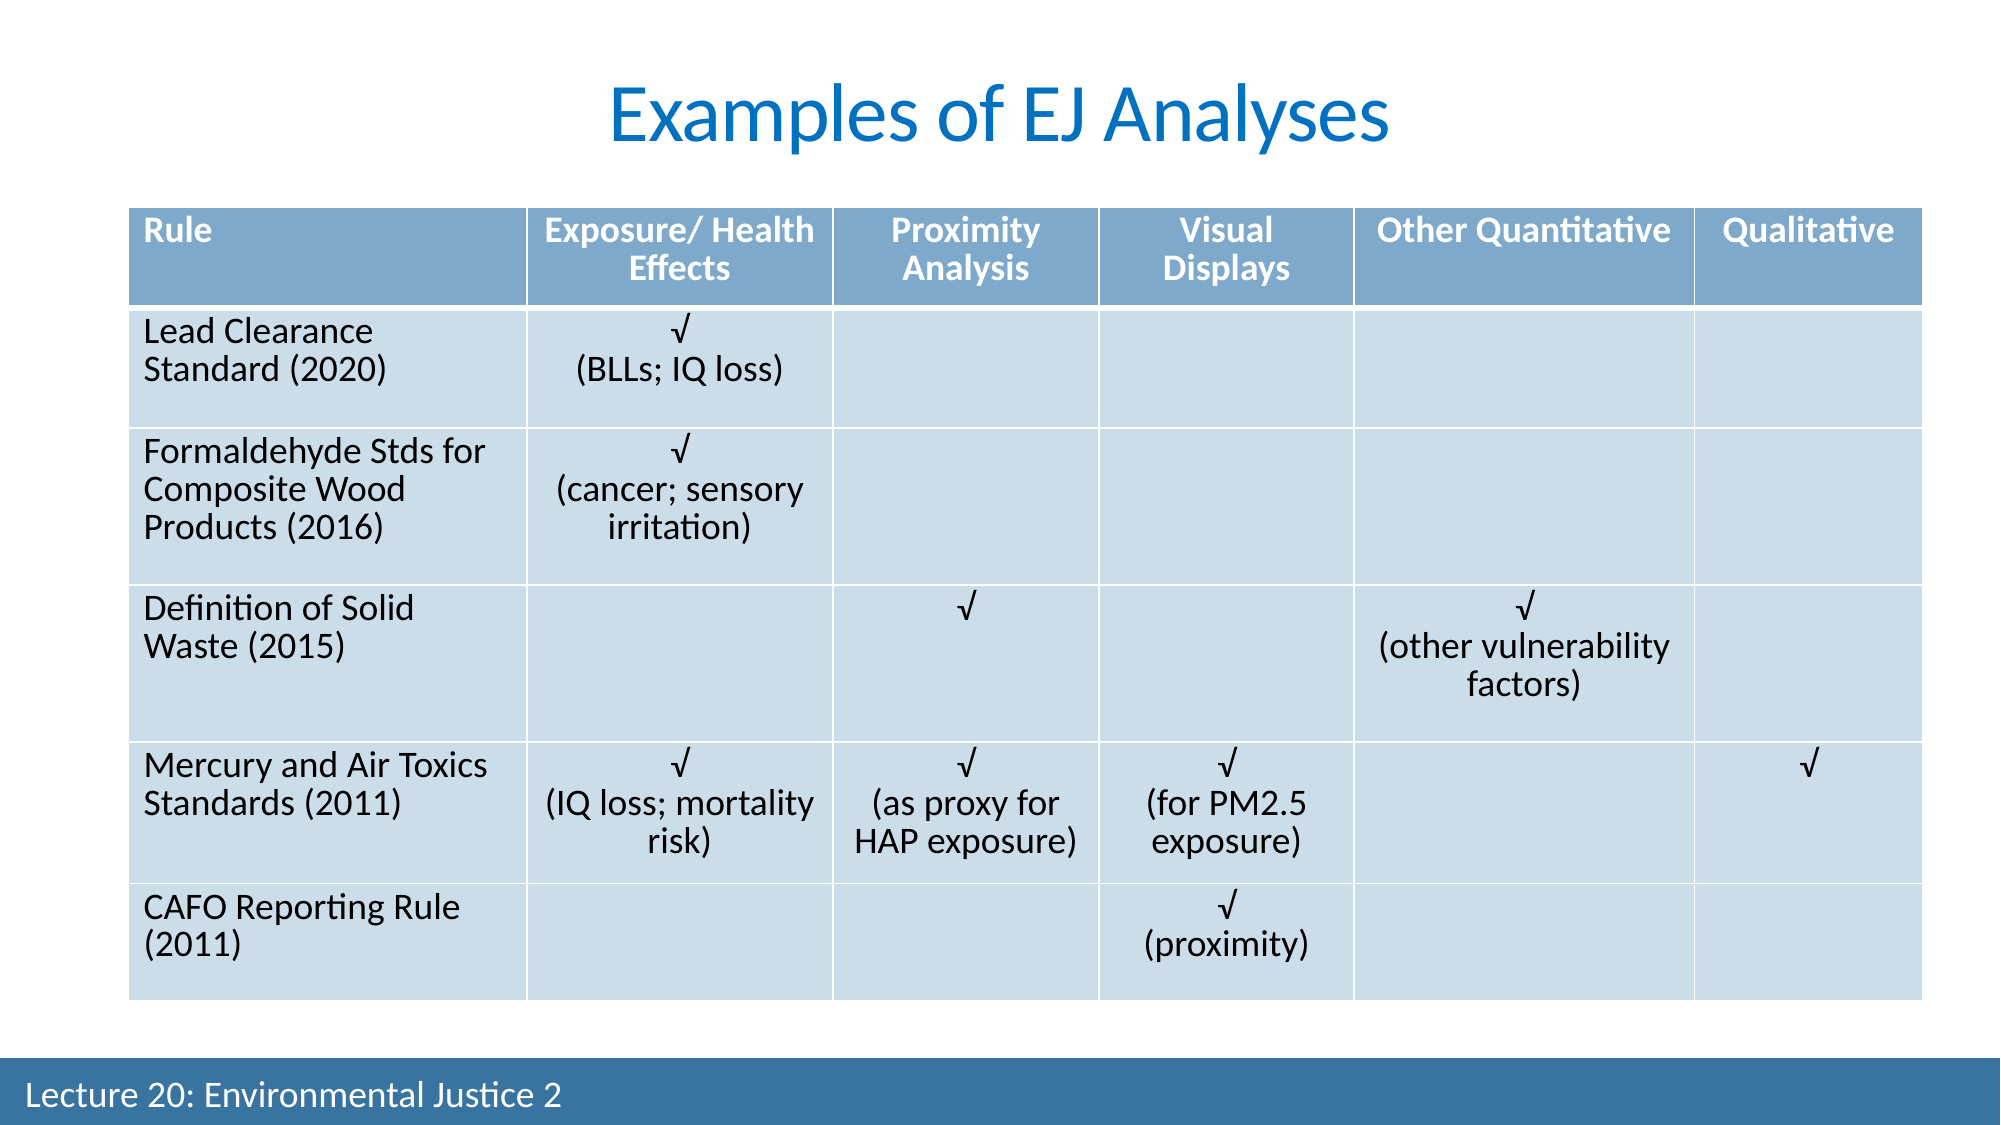

Examples of EJ Analyses
| Rule | Exposure/ Health Effects | Proximity Analysis | Visual Displays | Other Quantitative | Qualitative |
| --- | --- | --- | --- | --- | --- |
| Lead Clearance Standard (2020) | √ (BLLs; IQ loss) |  |  |  |  |
| Formaldehyde Stds for Composite Wood Products (2016) | √ (cancer; sensory irritation) |  |  |  |  |
| Definition of Solid Waste (2015) |  | √ |  | √ (other vulnerability factors) |  |
| Mercury and Air Toxics Standards (2011) | √ (IQ loss; mortality risk) | √ (as proxy for HAP exposure) | √ (for PM2.5 exposure) |  | √ |
| CAFO Reporting Rule (2011) |  |  | √ (proximity) |  |  |